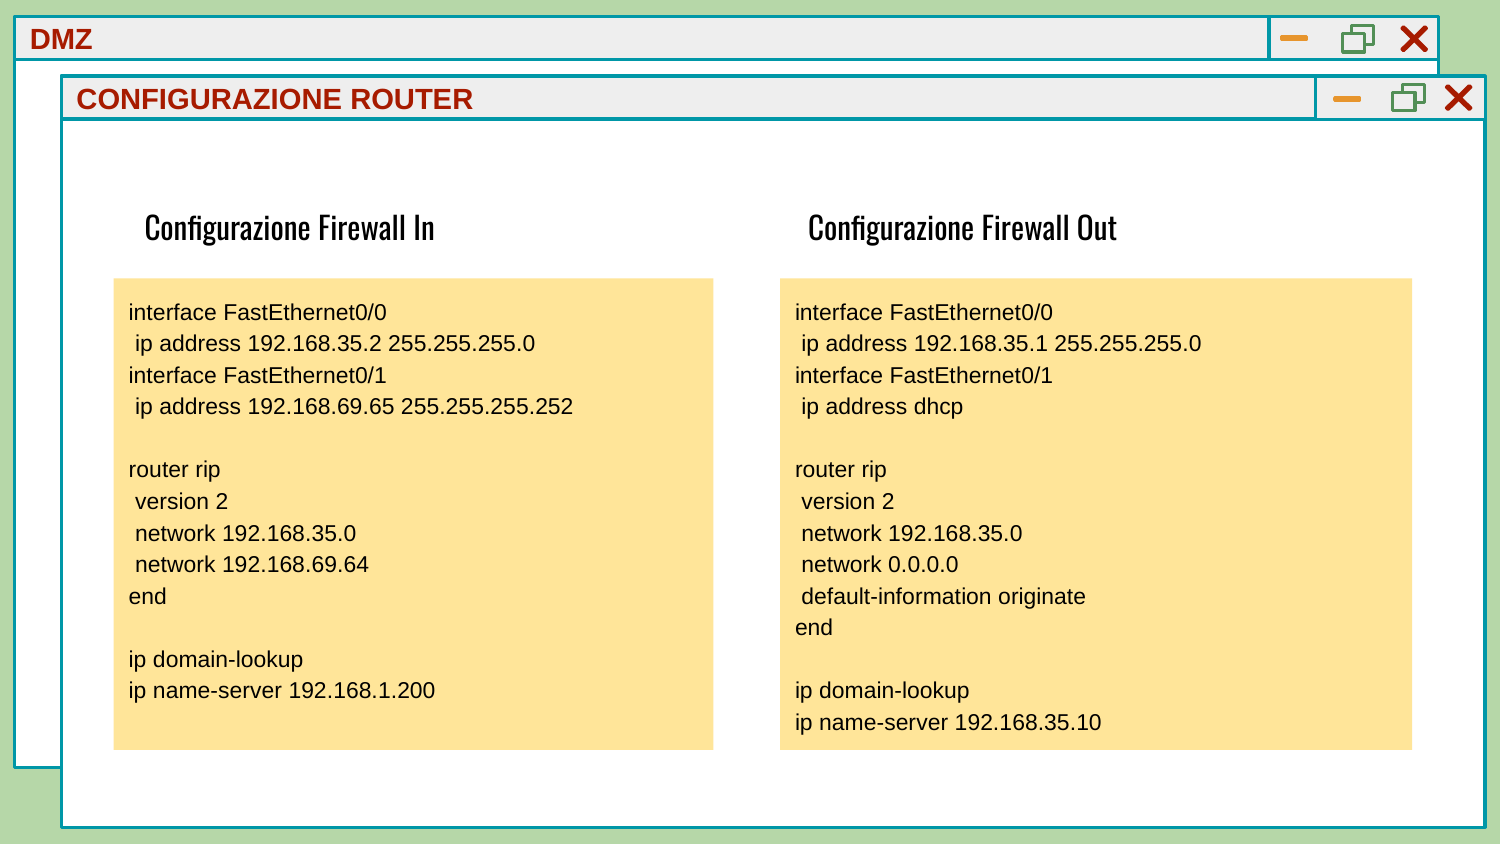

DMZ

CONFIGURAZIONE ROUTER

Configurazione Firewall In
Configurazione Firewall Out
interface FastEthernet0/0
 ip address 192.168.35.2 255.255.255.0
interface FastEthernet0/1
 ip address 192.168.69.65 255.255.255.252

router rip
 version 2
 network 192.168.35.0
 network 192.168.69.64
end

ip domain-lookup
ip name-server 192.168.1.200

interface FastEthernet0/0
 ip address 192.168.35.1 255.255.255.0
interface FastEthernet0/1
 ip address dhcp

router rip
 version 2
 network 192.168.35.0
 network 0.0.0.0
 default-information originate
end

ip domain-lookup
ip name-server 192.168.35.10